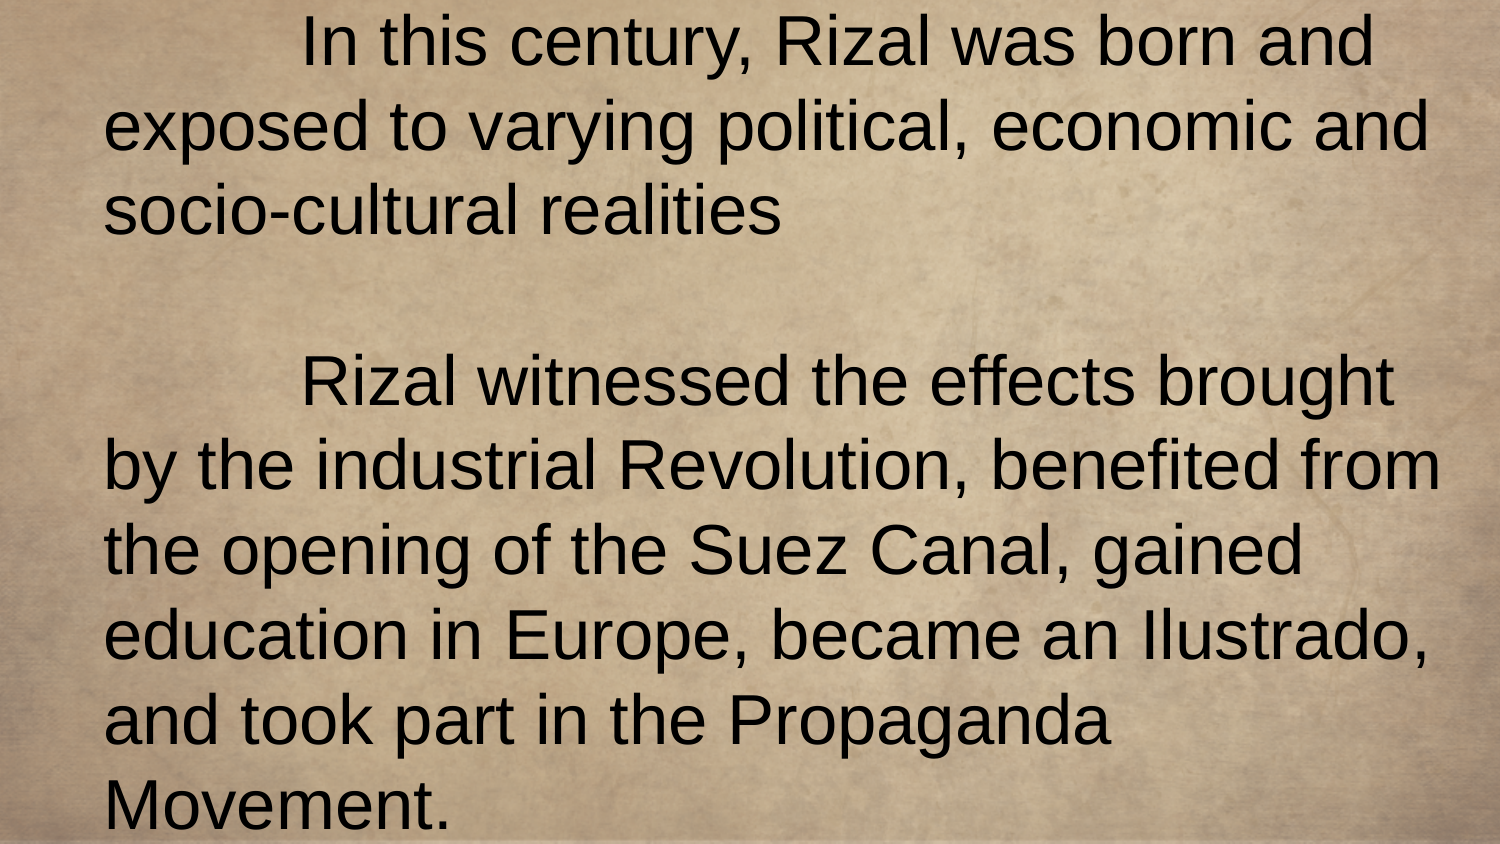

# In this century, Rizal was born and exposed to varying political, economic and socio-cultural realities

          Rizal witnessed the effects brought by the industrial Revolution, benefited from the opening of the Suez Canal, gained education in Europe, became an Ilustrado, and took part in the Propaganda Movement.